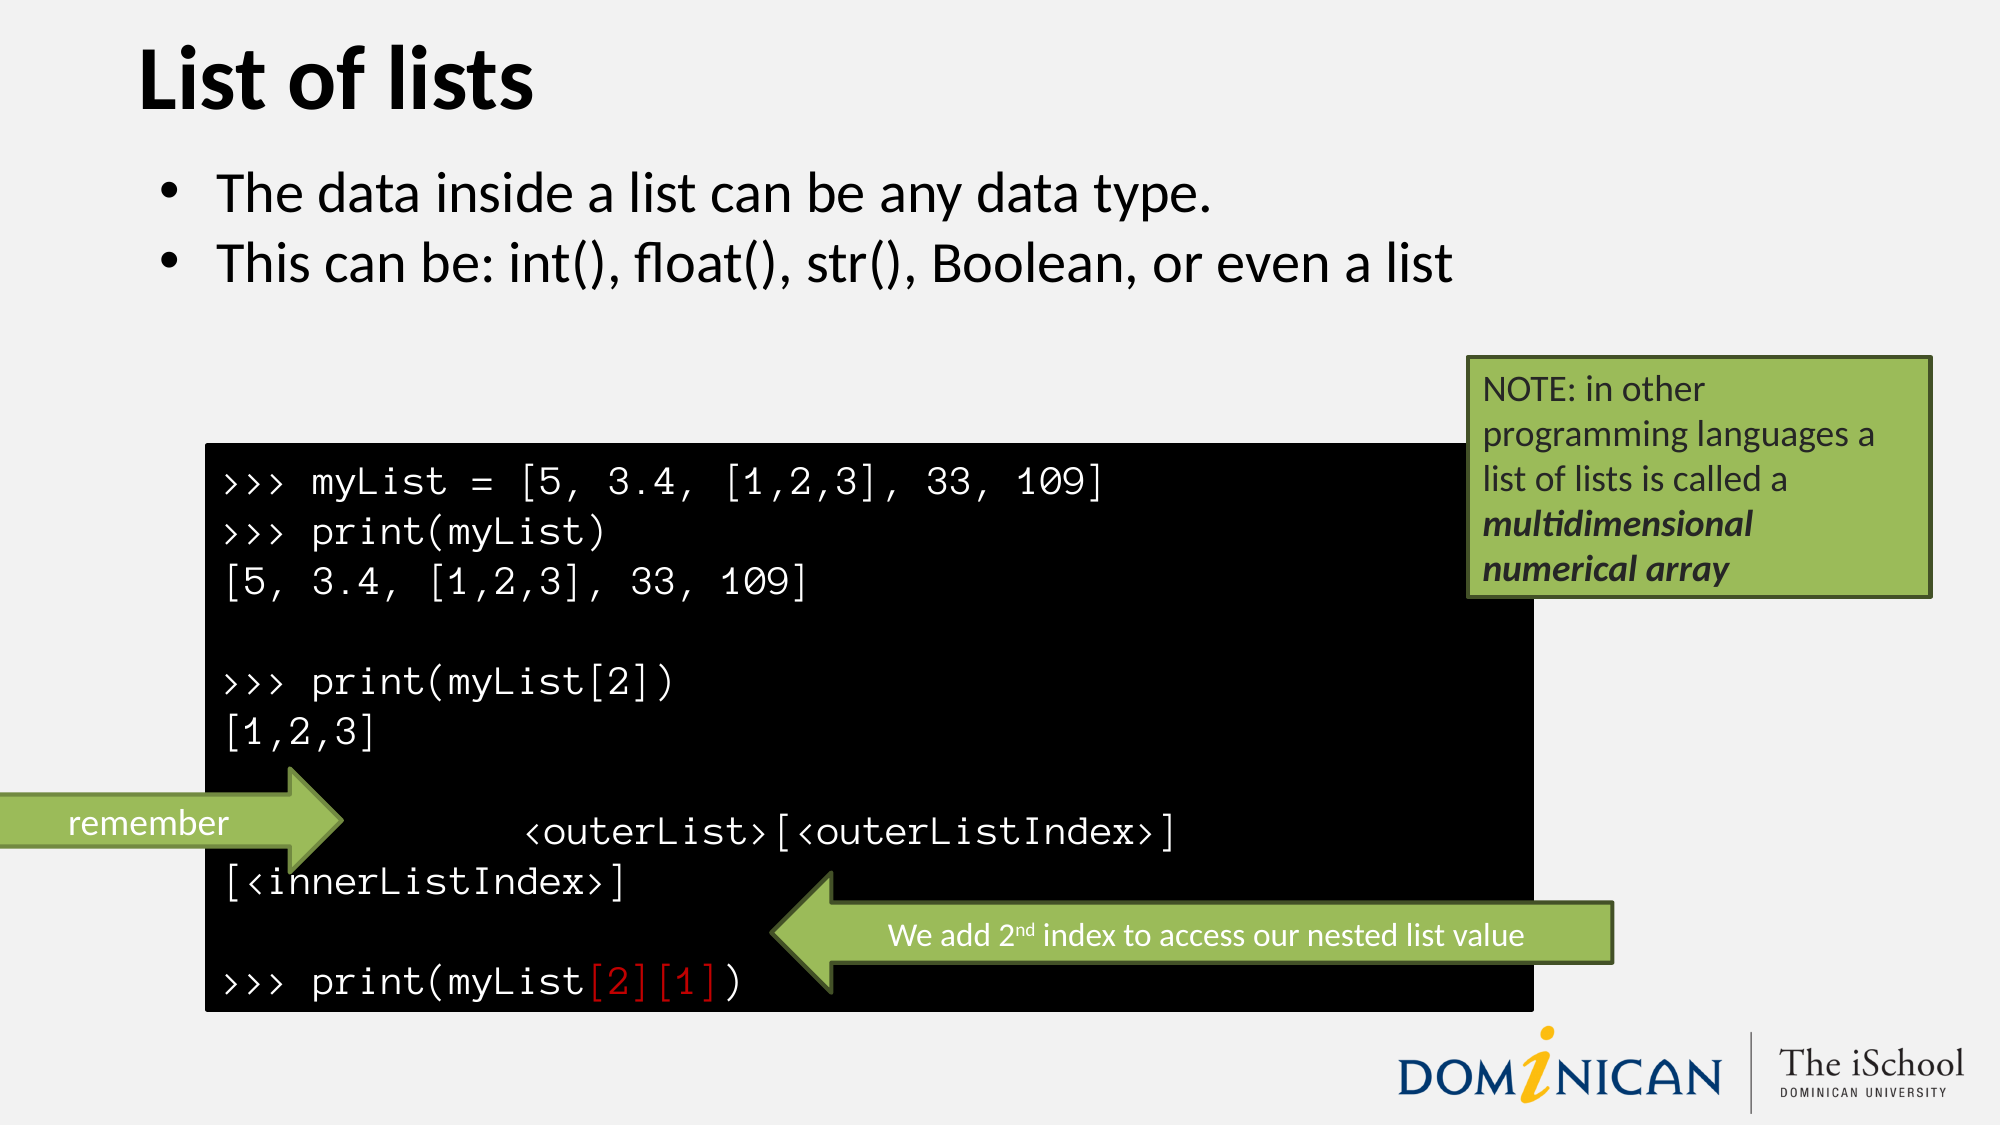

# List of lists
The data inside a list can be any data type.
This can be: int(), float(), str(), Boolean, or even a list

NOTE: in other programming languages a list of lists is called a multidimensional numerical array
>>> myList = [5, 3.4, [1,2,3], 33, 109]
>>> print(myList)
[5, 3.4, [1,2,3], 33, 109]

>>> print(myList[2])
[1,2,3]

		<outerList>[<outerListIndex>][<innerListIndex>]

>>> print(myList[2][1])
remember
We add 2nd index to access our nested list value